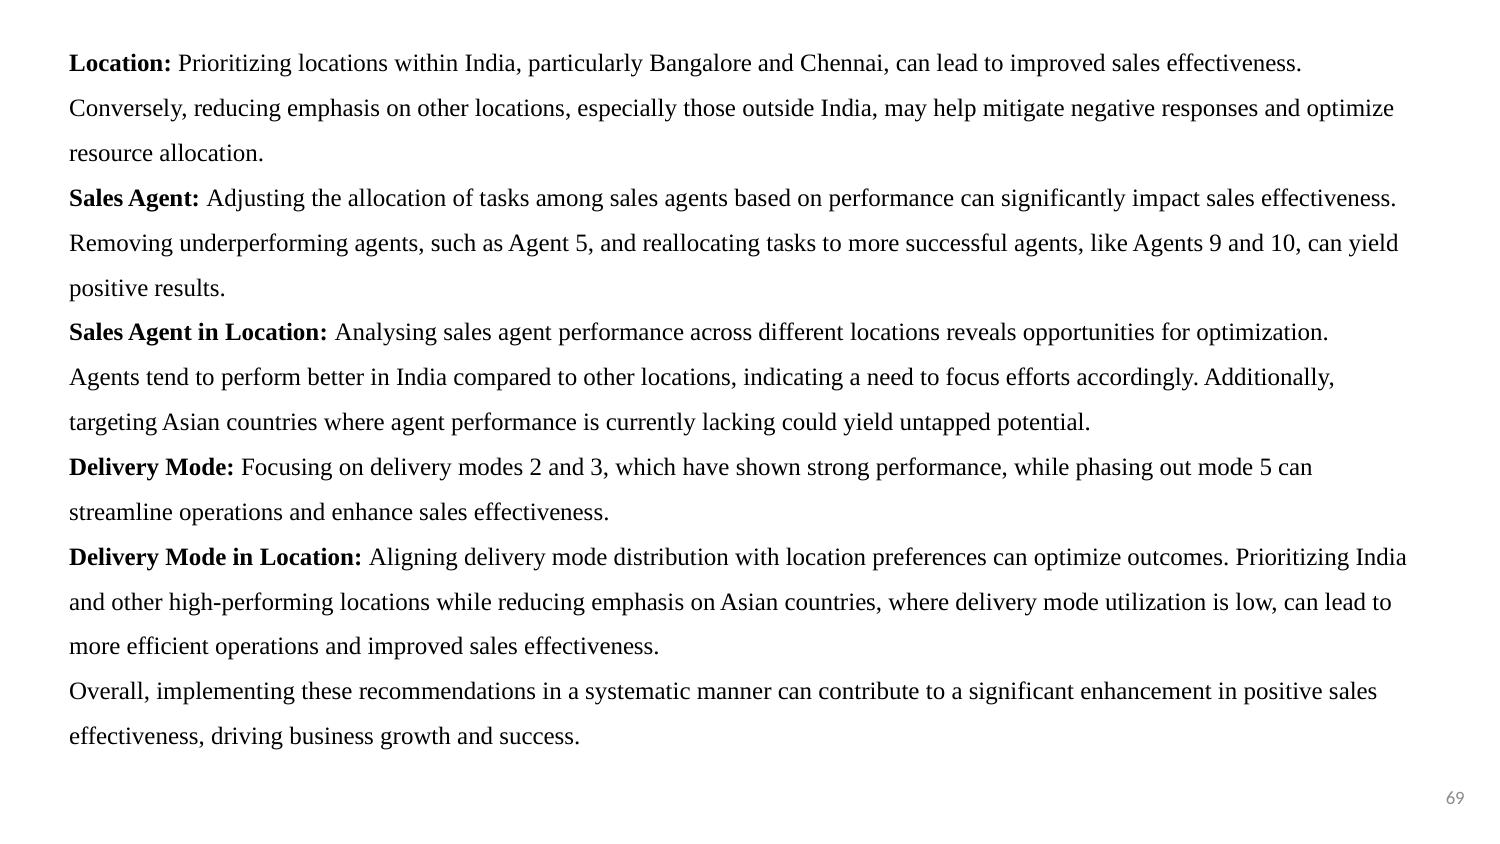

Location: Prioritizing locations within India, particularly Bangalore and Chennai, can lead to improved sales effectiveness. Conversely, reducing emphasis on other locations, especially those outside India, may help mitigate negative responses and optimize resource allocation.
Sales Agent: Adjusting the allocation of tasks among sales agents based on performance can significantly impact sales effectiveness. Removing underperforming agents, such as Agent 5, and reallocating tasks to more successful agents, like Agents 9 and 10, can yield positive results.
Sales Agent in Location: Analysing sales agent performance across different locations reveals opportunities for optimization.
Agents tend to perform better in India compared to other locations, indicating a need to focus efforts accordingly. Additionally, targeting Asian countries where agent performance is currently lacking could yield untapped potential.
Delivery Mode: Focusing on delivery modes 2 and 3, which have shown strong performance, while phasing out mode 5 can streamline operations and enhance sales effectiveness.
Delivery Mode in Location: Aligning delivery mode distribution with location preferences can optimize outcomes. Prioritizing India and other high-performing locations while reducing emphasis on Asian countries, where delivery mode utilization is low, can lead to more efficient operations and improved sales effectiveness.
Overall, implementing these recommendations in a systematic manner can contribute to a significant enhancement in positive sales effectiveness, driving business growth and success.

69